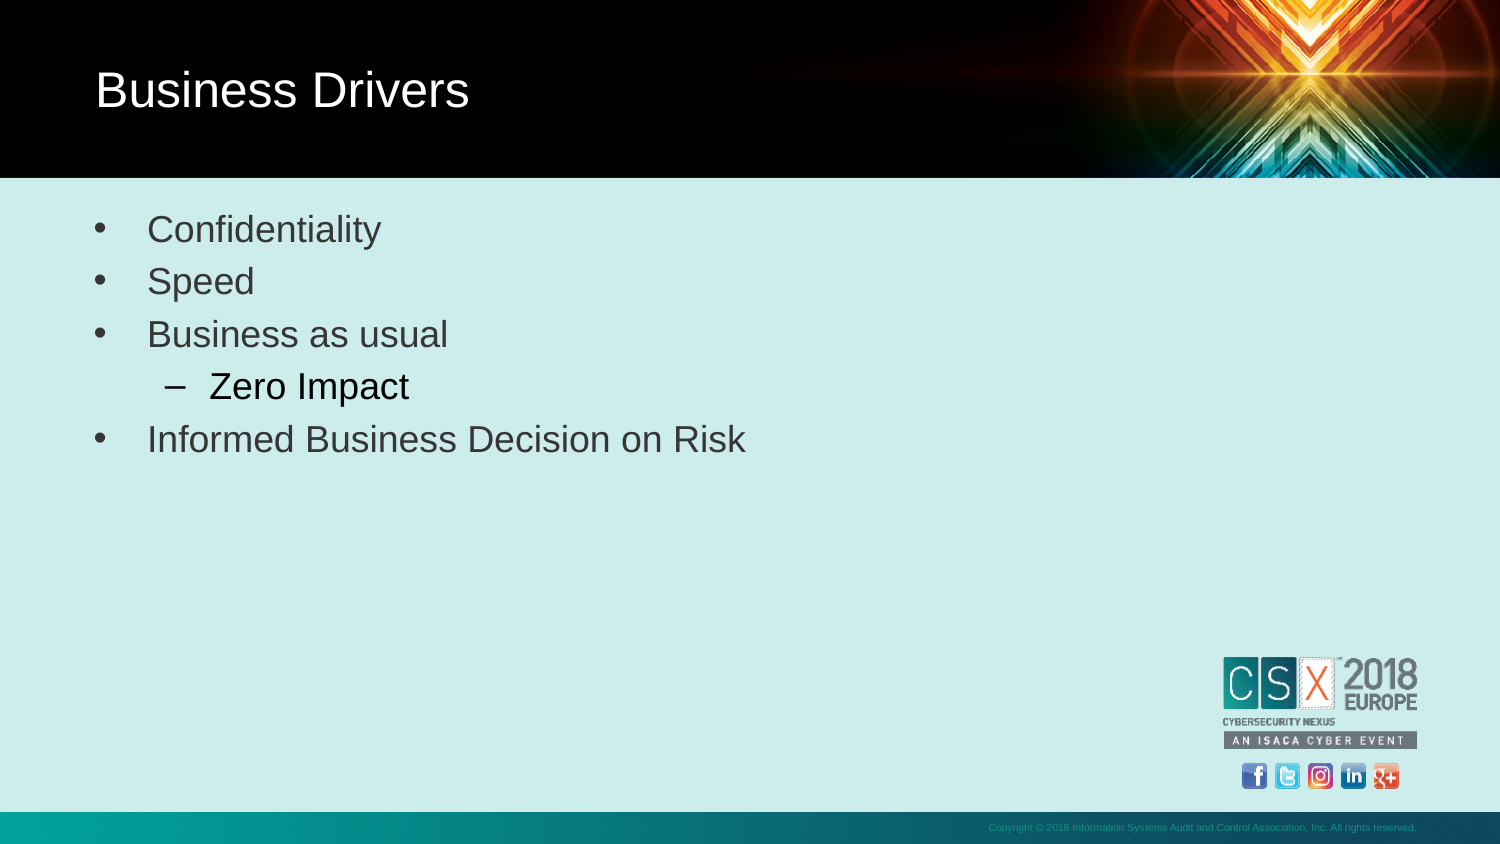

Business Drivers
Confidentiality
Speed
Business as usual
Zero Impact
Informed Business Decision on Risk